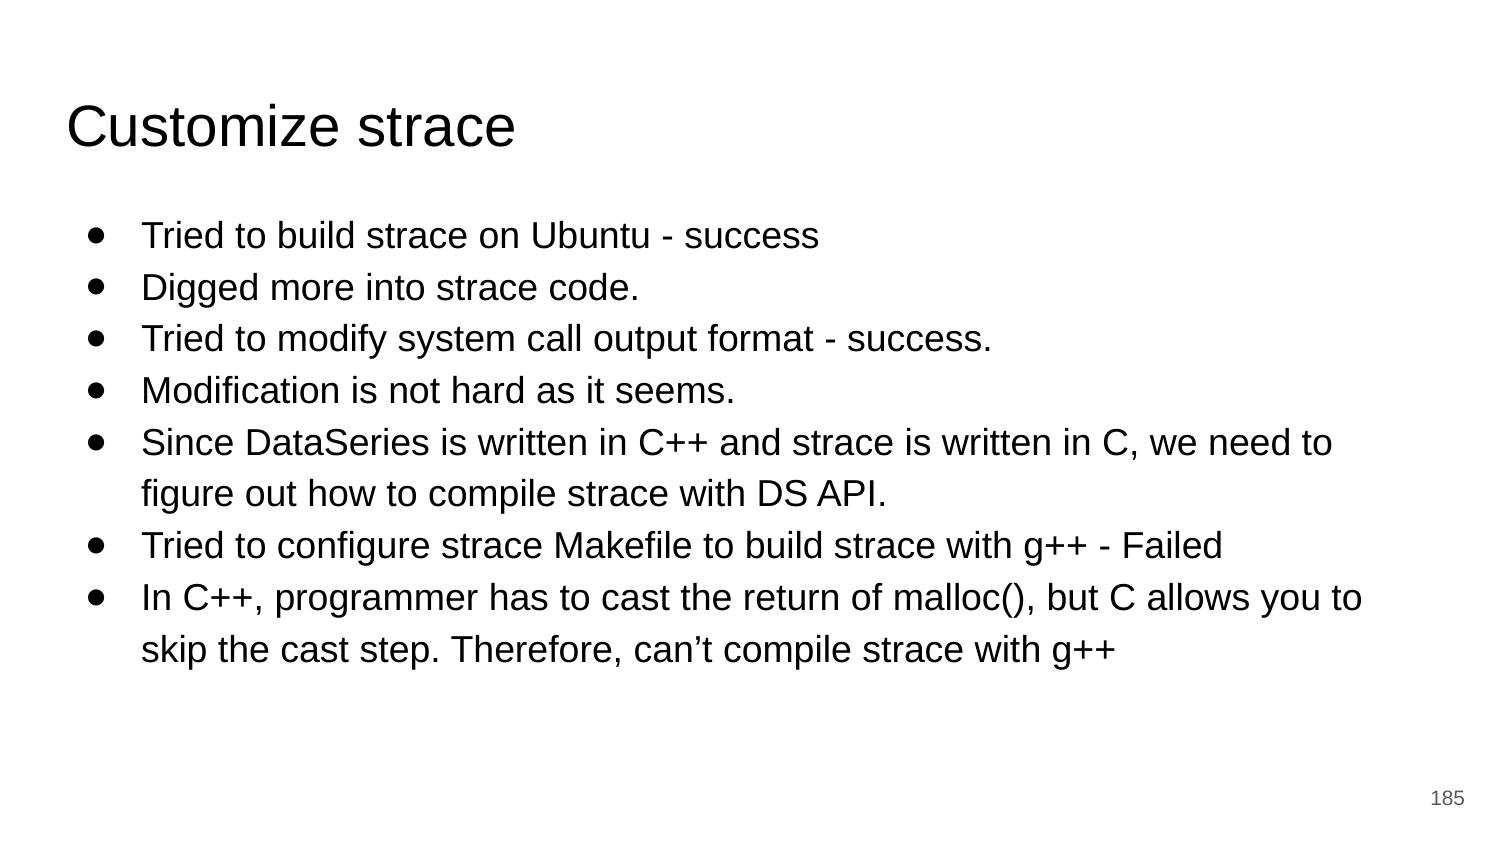

# Customize strace
Tried to build strace on Ubuntu - success
Digged more into strace code.
Tried to modify system call output format - success.
Modification is not hard as it seems.
Since DataSeries is written in C++ and strace is written in C, we need to figure out how to compile strace with DS API.
Tried to configure strace Makefile to build strace with g++ - Failed
In C++, programmer has to cast the return of malloc(), but C allows you to skip the cast step. Therefore, can’t compile strace with g++
185